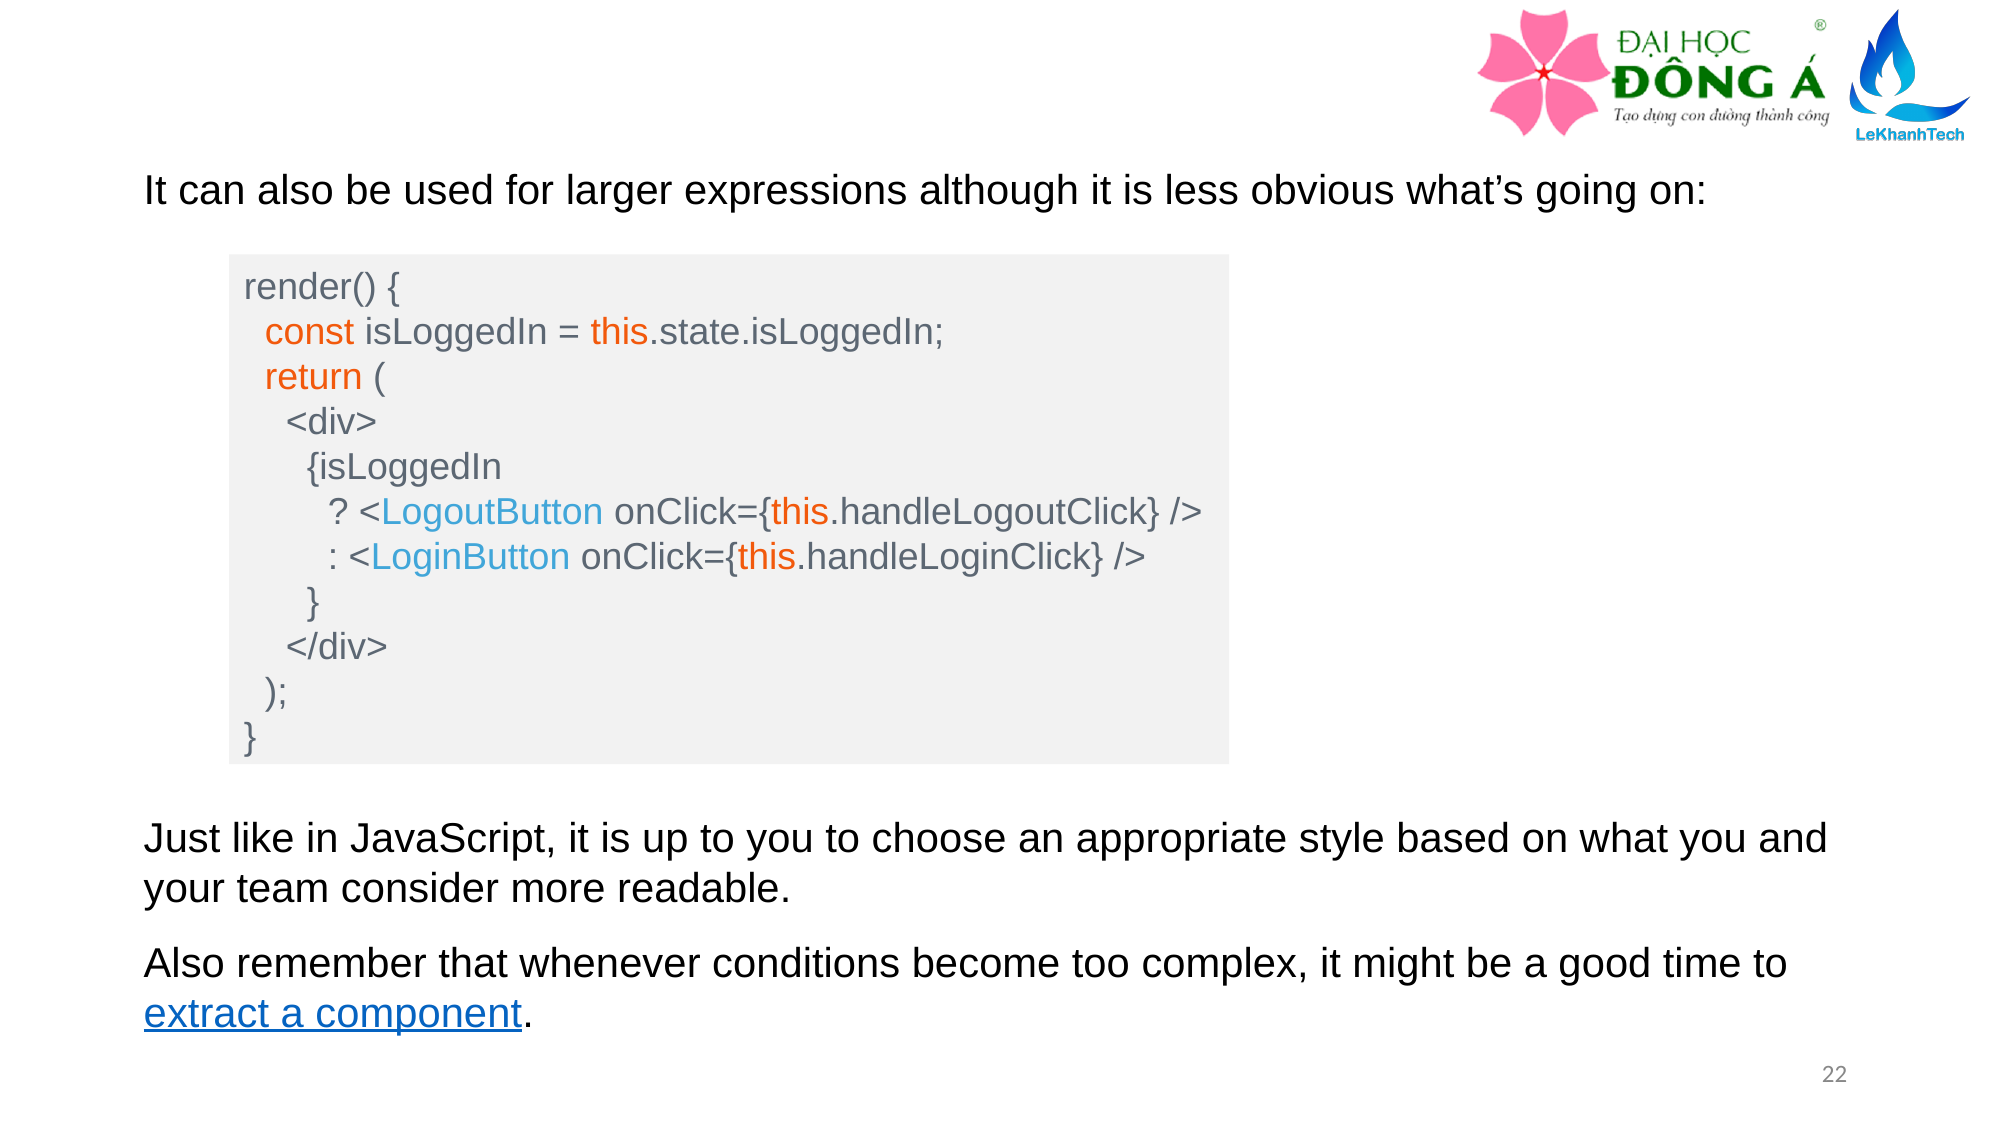

It can also be used for larger expressions although it is less obvious what’s going on:
render() {
  const isLoggedIn = this.state.isLoggedIn;
  return (
    <div>
      {isLoggedIn
        ? <LogoutButton onClick={this.handleLogoutClick} />
        : <LoginButton onClick={this.handleLoginClick} />
      }
    </div>
  );
}
Just like in JavaScript, it is up to you to choose an appropriate style based on what you and your team consider more readable.
Also remember that whenever conditions become too complex, it might be a good time to extract a component.
22